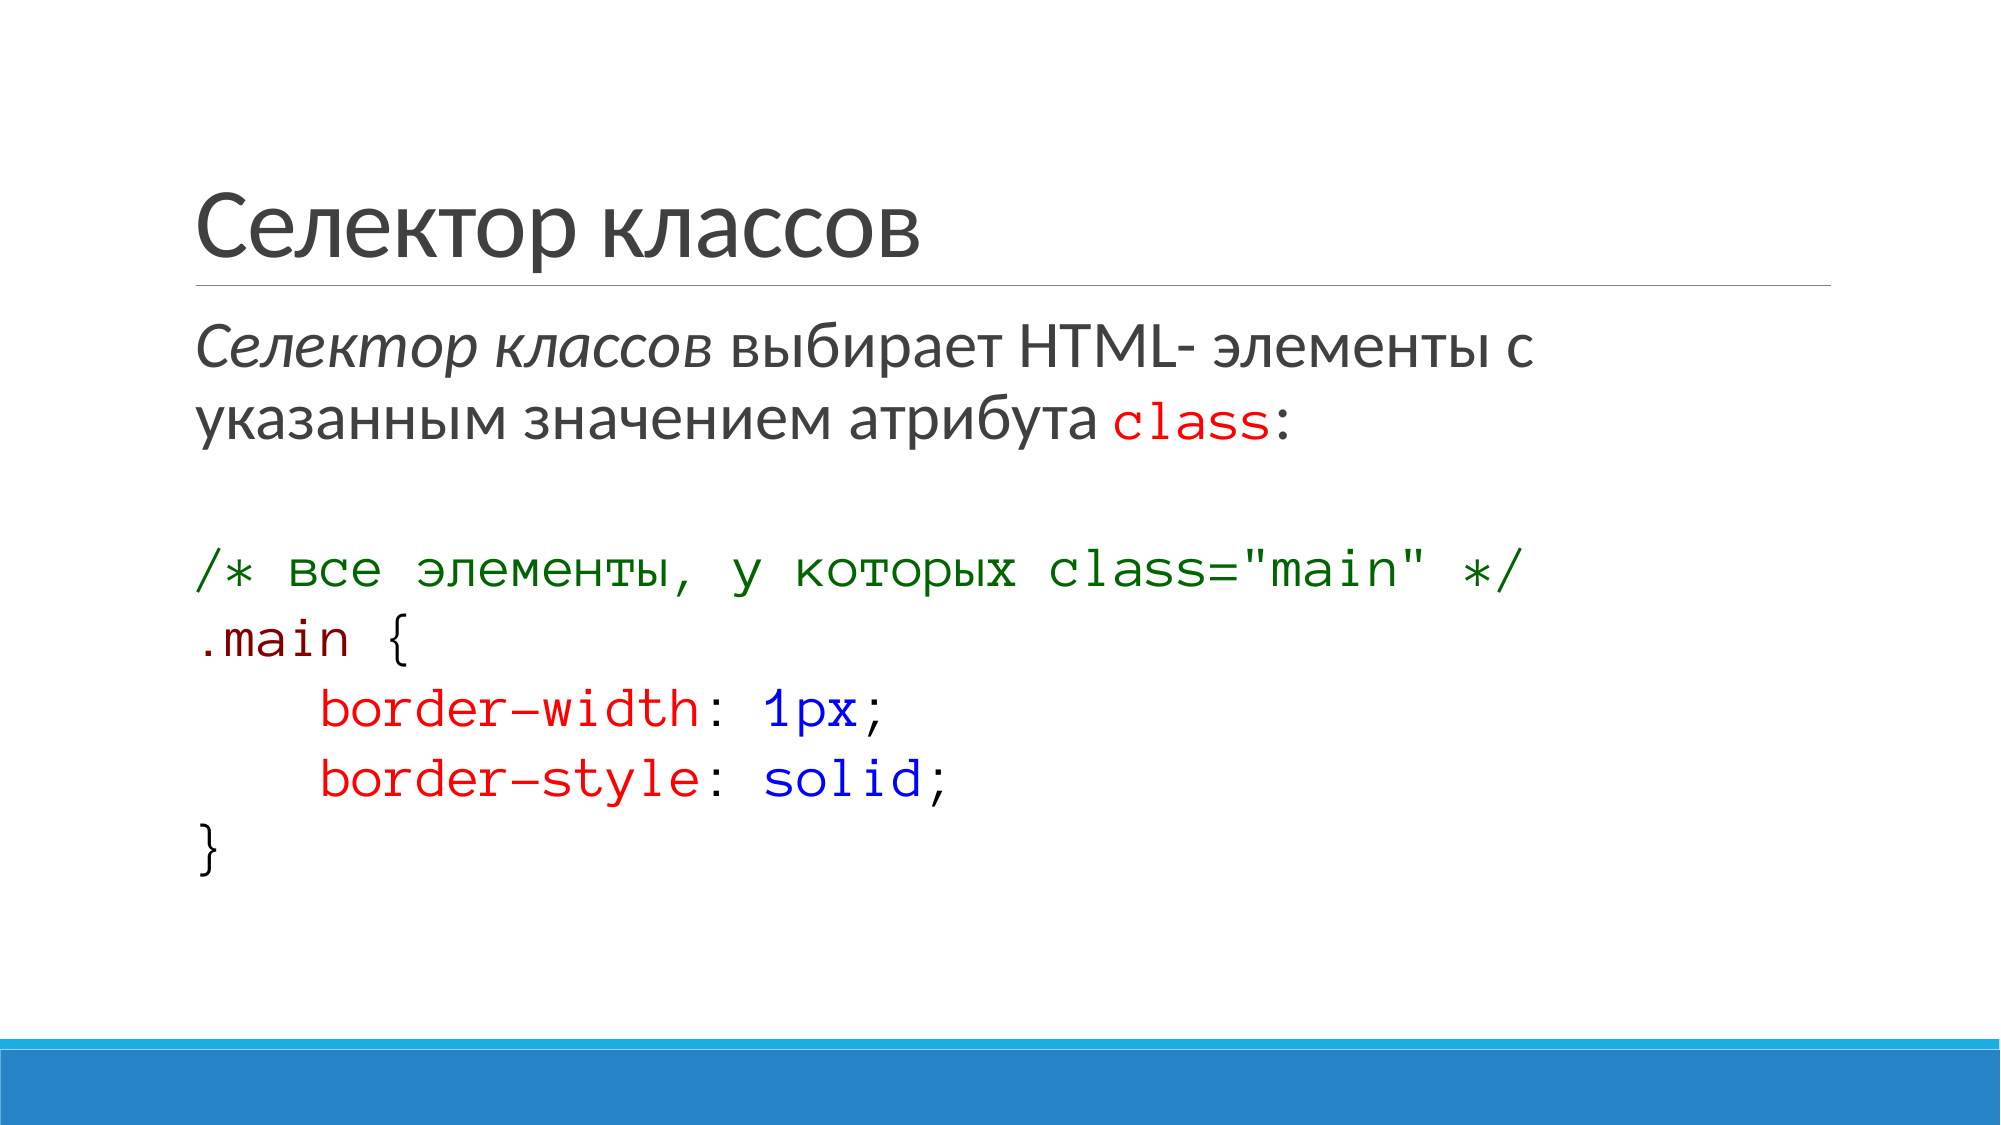

# Селектор классов
Селектор классов выбирает HTML- элементы с указанным значением атрибута class:

/* все элементы, у которых class="main" */
.main {
    border-width: 1px;
    border-style: solid;
}